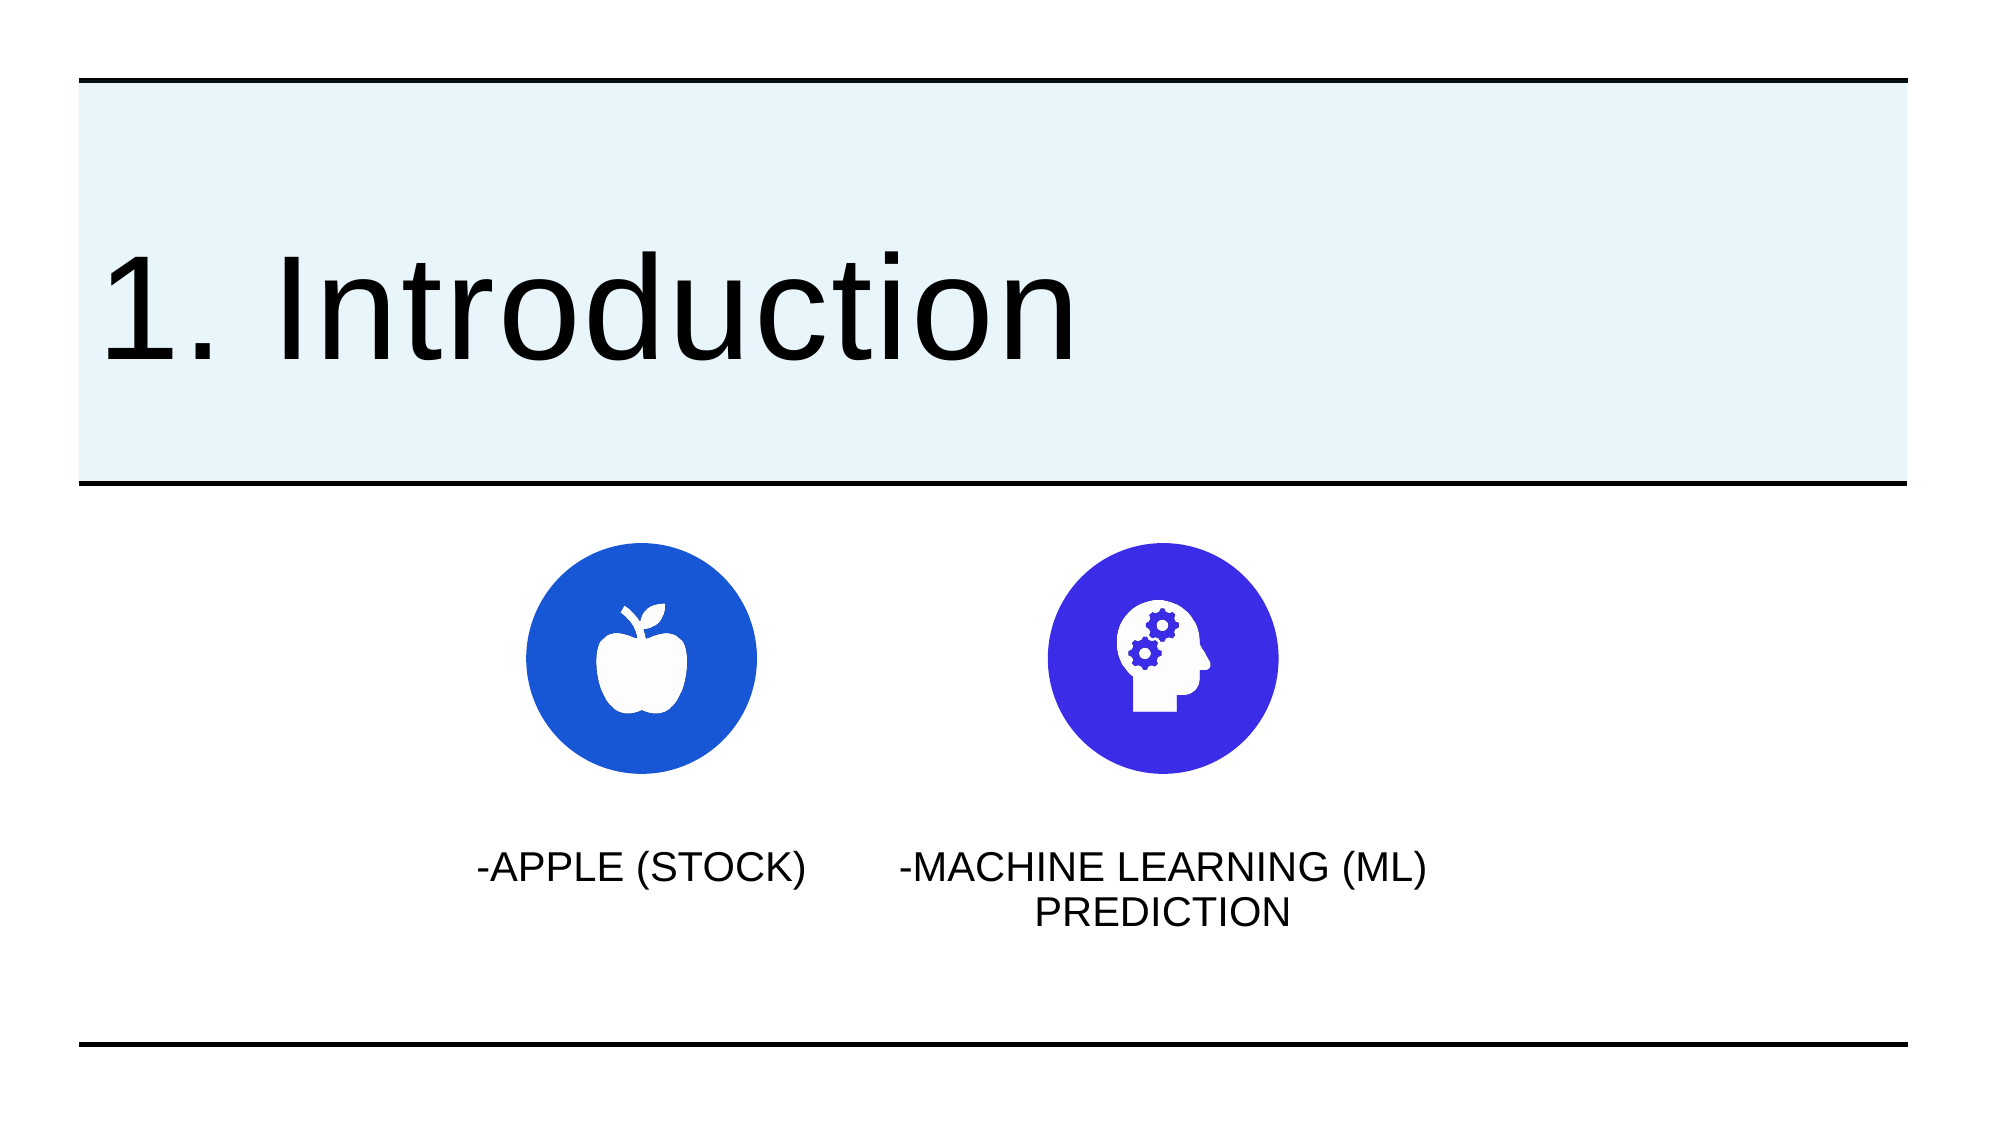

# 1. Introduction
-Apple (Stock)
-Machine Learning (ML) Prediction